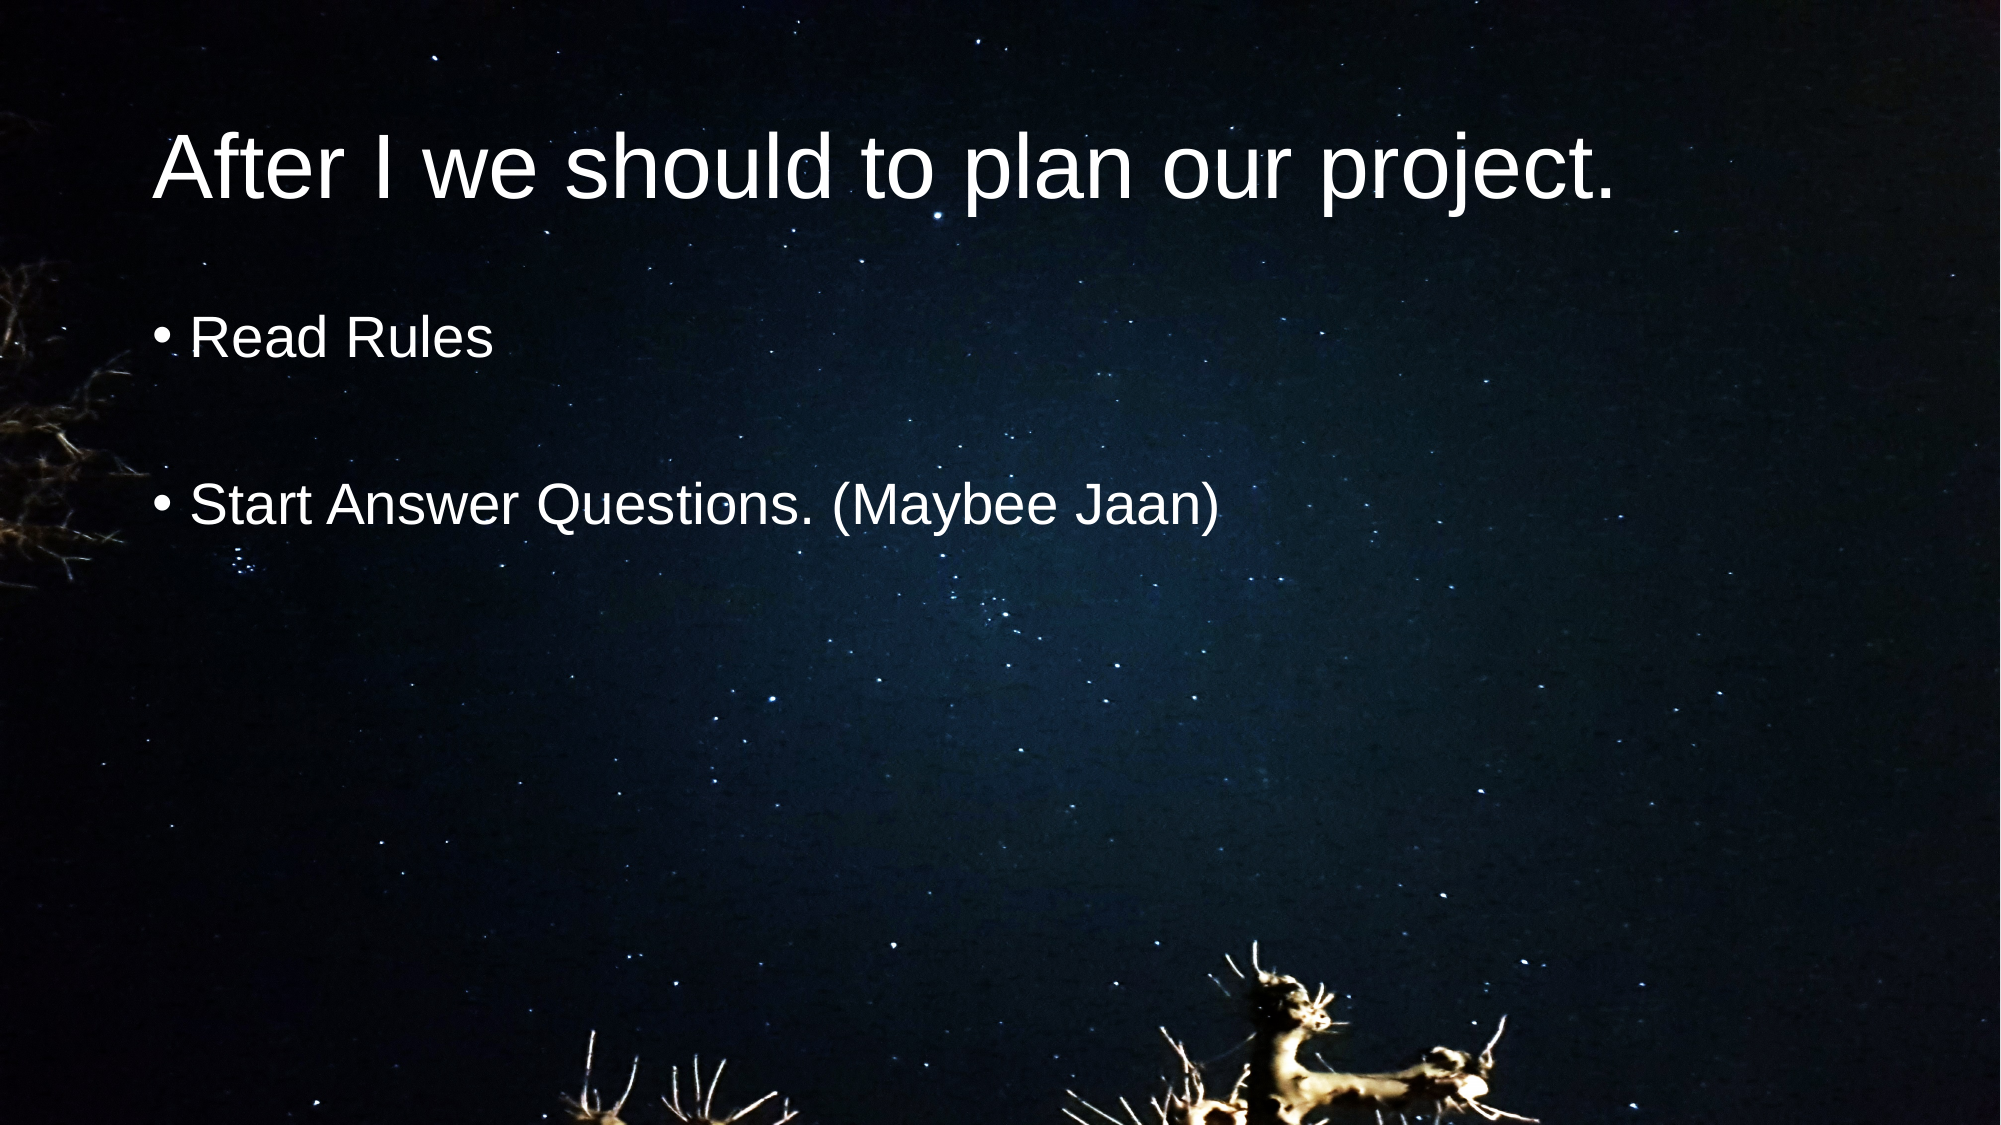

# After I we should to plan our project.
Read Rules

Start Answer Questions. (Maybee Jaan)